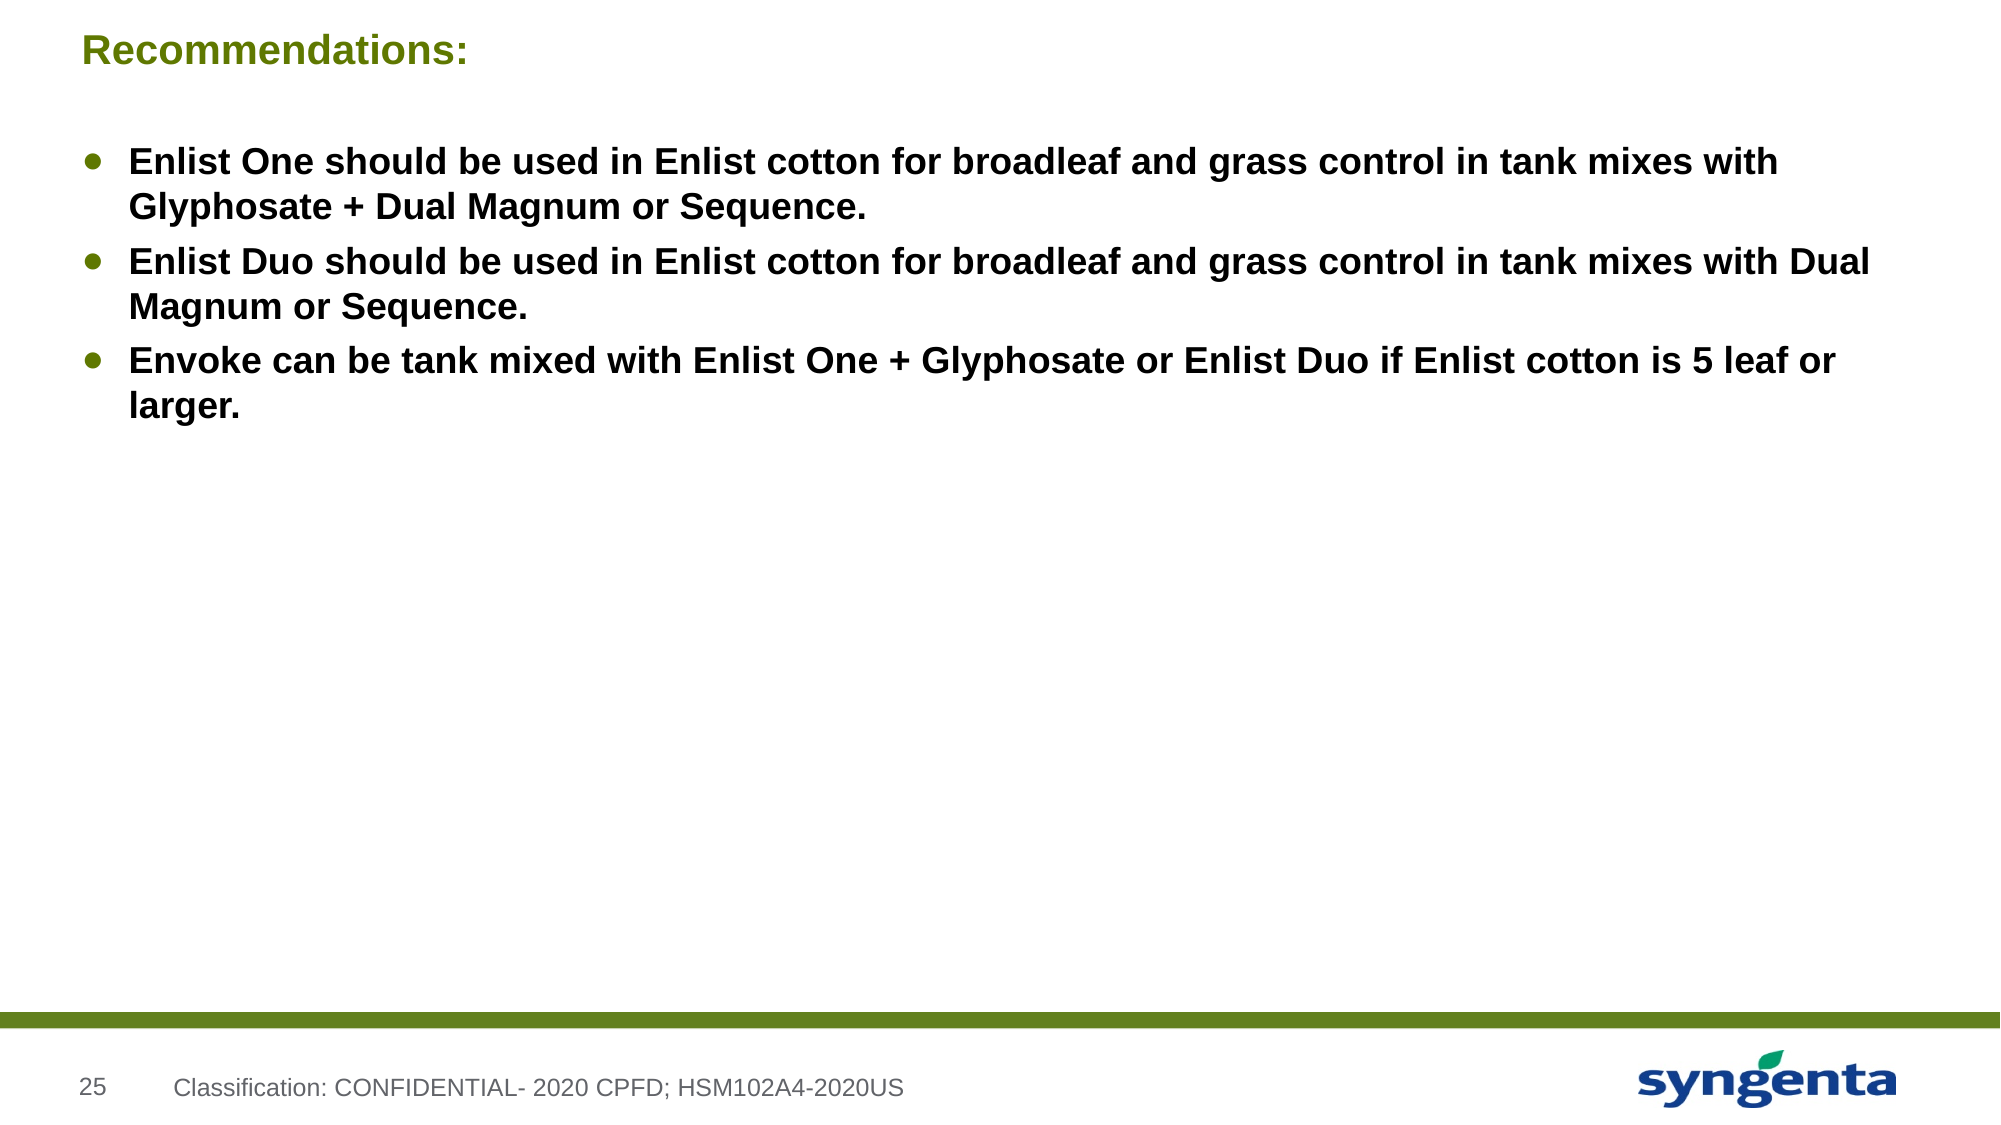

# Recommendations:
Enlist One should be used in Enlist cotton for broadleaf and grass control in tank mixes with Glyphosate + Dual Magnum or Sequence.
Enlist Duo should be used in Enlist cotton for broadleaf and grass control in tank mixes with Dual Magnum or Sequence.
Envoke can be tank mixed with Enlist One + Glyphosate or Enlist Duo if Enlist cotton is 5 leaf or larger.
Classification: CONFIDENTIAL- 2020 CPFD; HSM102A4-2020US